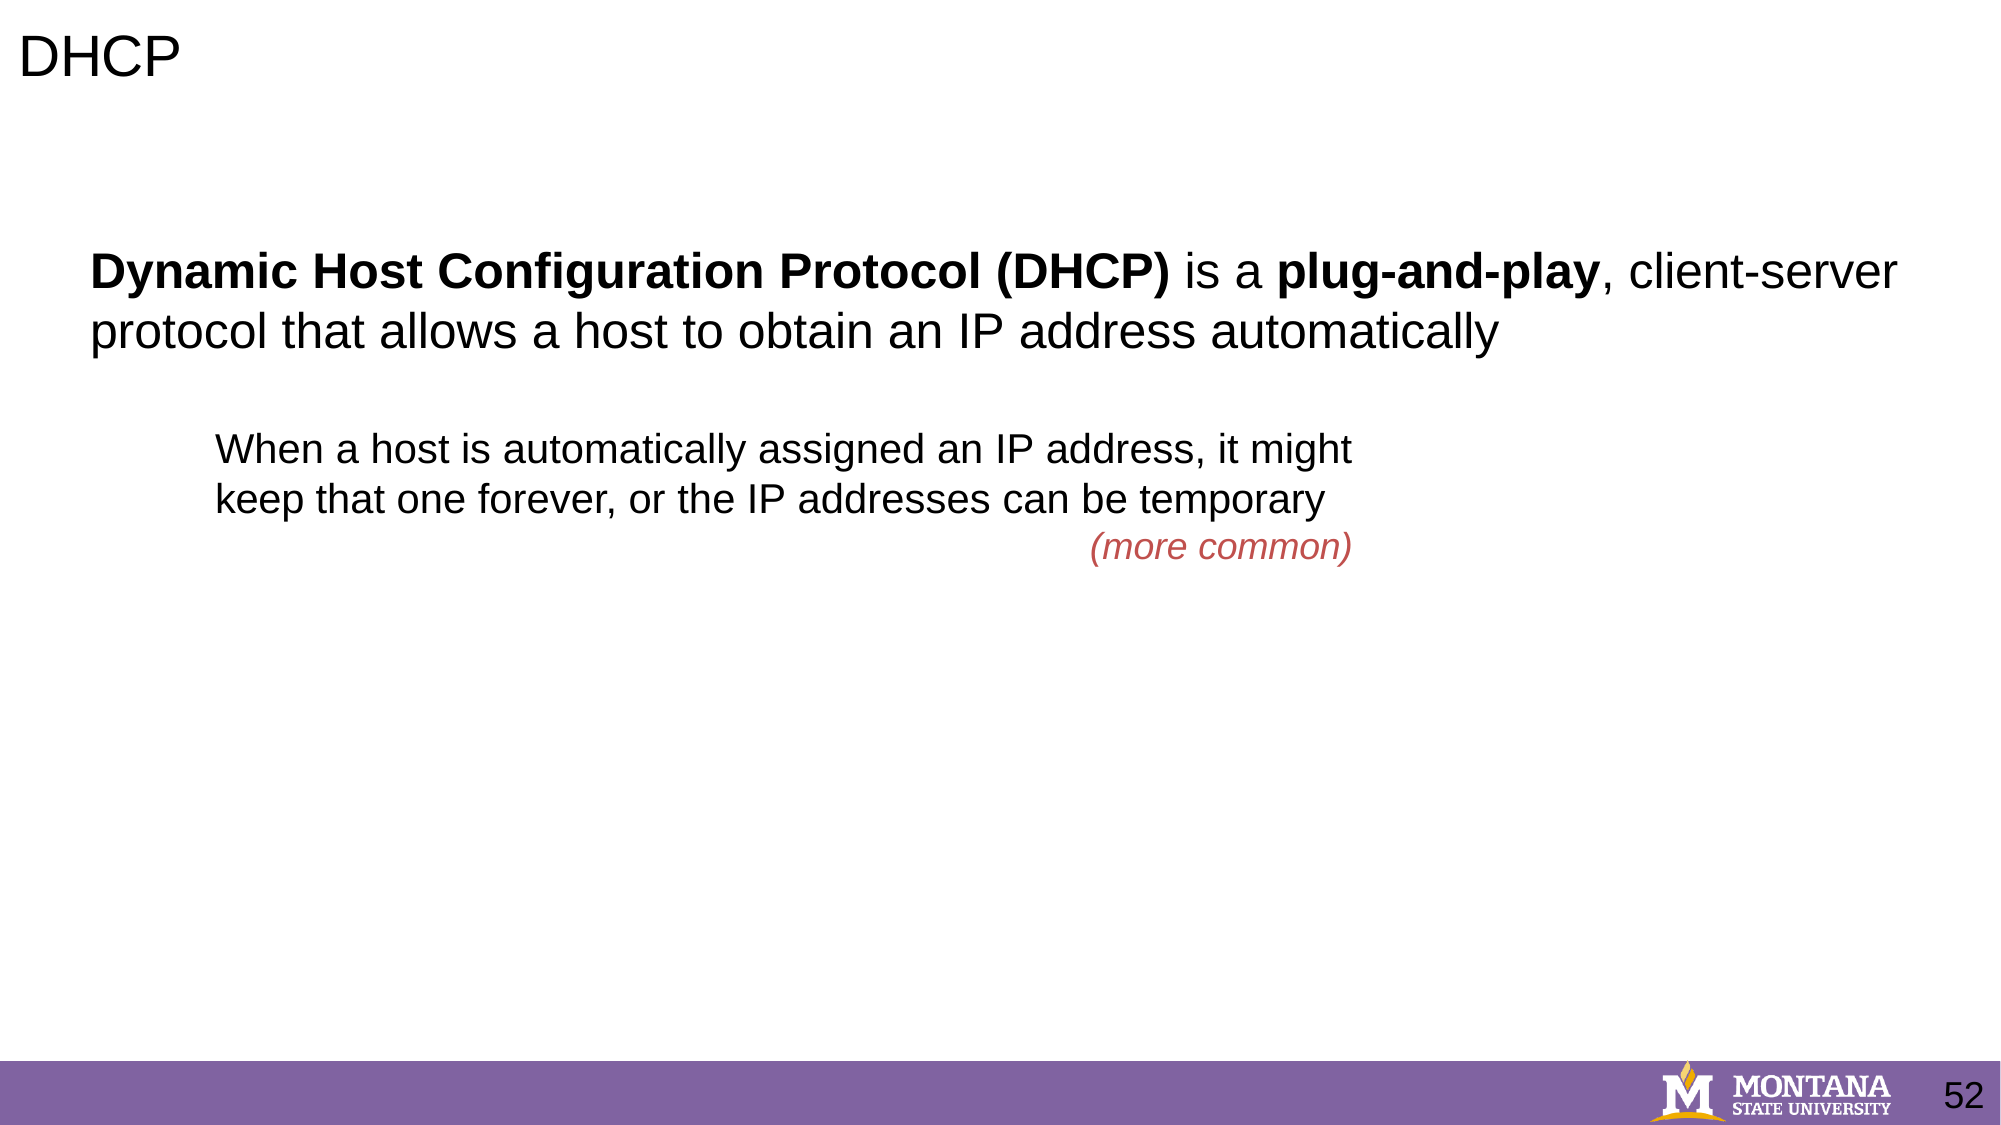

# DHCP
Dynamic Host Configuration Protocol (DHCP) is a plug-and-play, client-server protocol that allows a host to obtain an IP address automatically

When a host is automatically assigned an IP address, it might keep that one forever, or the IP addresses can be temporary
(more common)
52